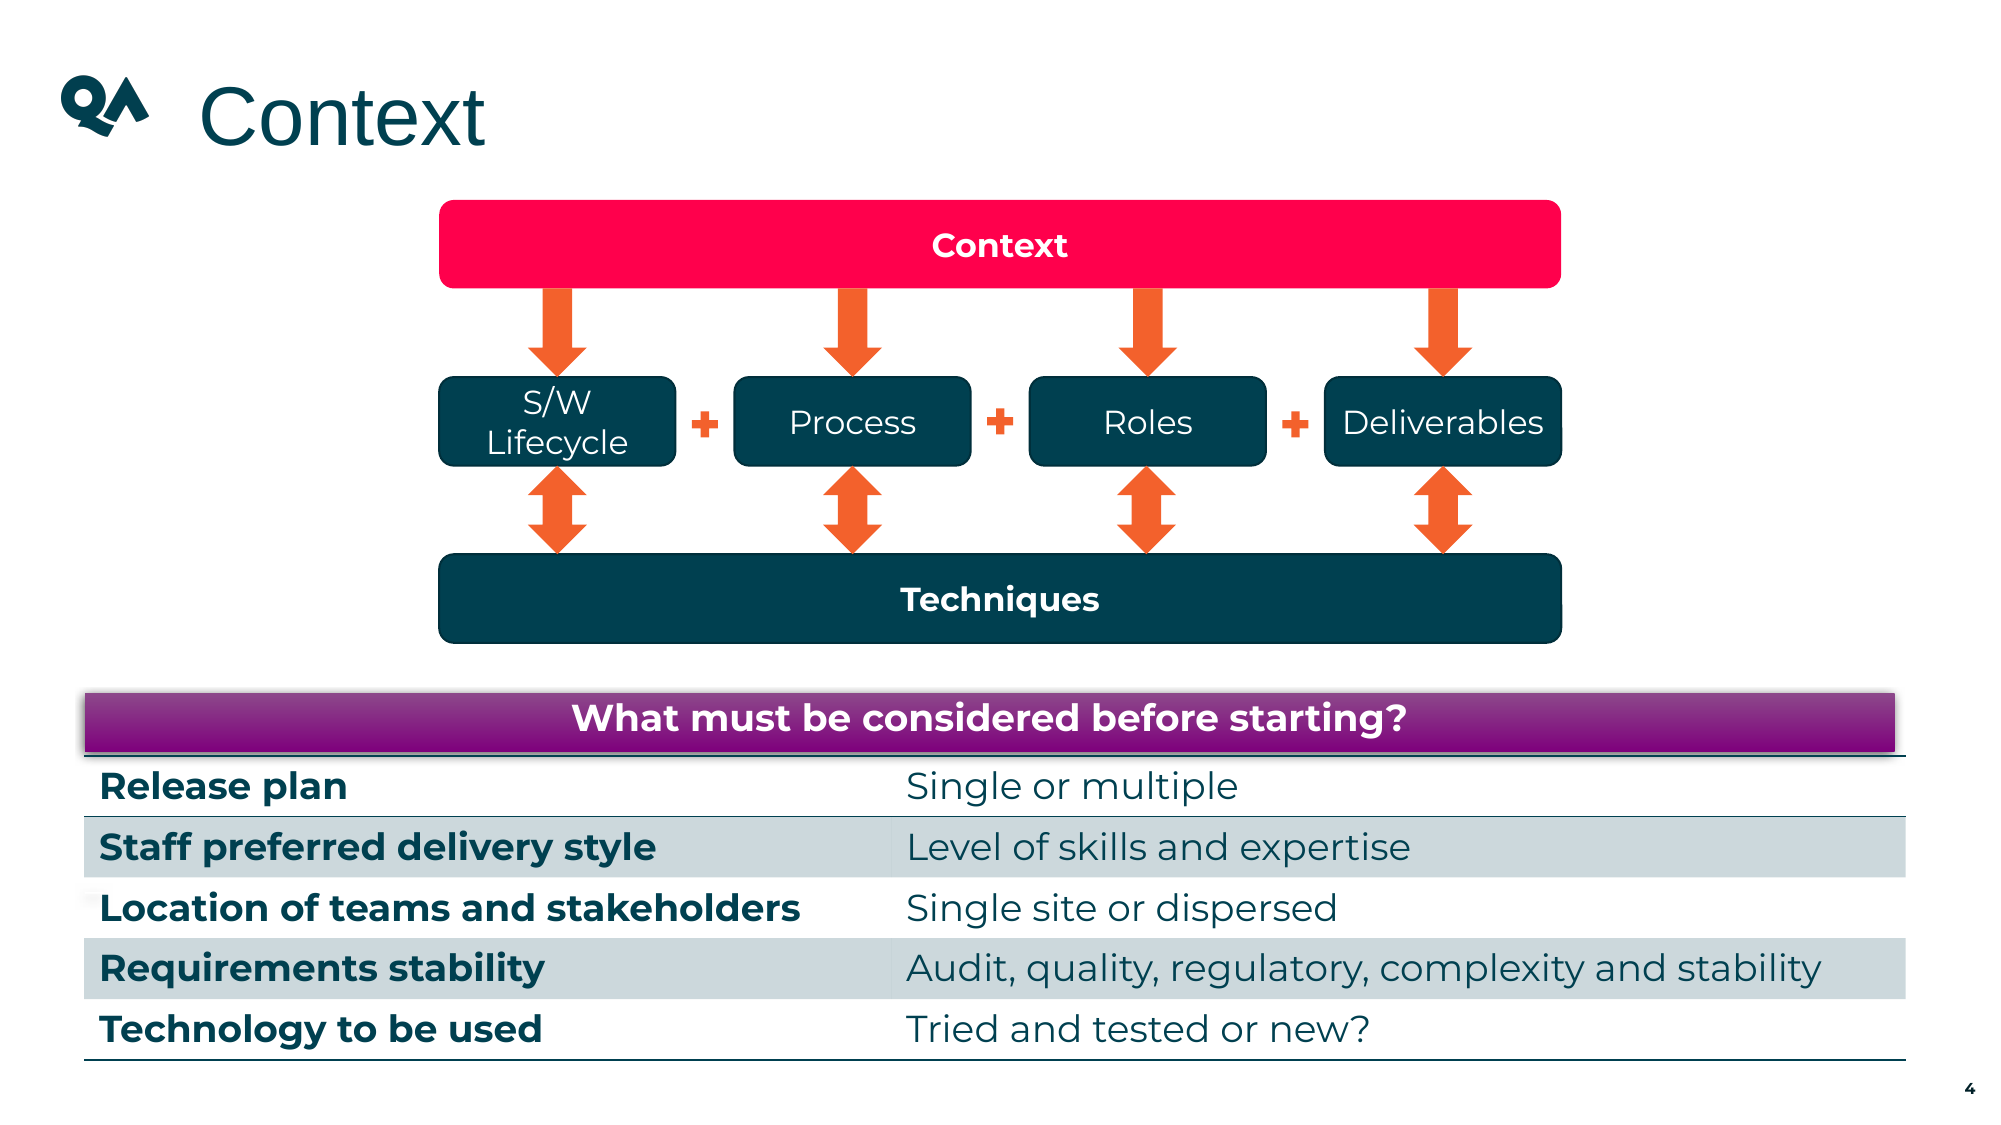

Context
|  |  |
| --- | --- |
|  |  |
|  |  |
Context

S/W Lifecycle
Process
Roles
Deliverables

Techniques
What must be considered before starting?

–

| Release plan | Single or multiple |
| --- | --- |
| Staff preferred delivery style | Level of skills and expertise |
| Location of teams and stakeholders | Single site or dispersed |
| Requirements stability | Audit, quality, regulatory, complexity and stability |
| Technology to be used | Tried and tested or new? |
4